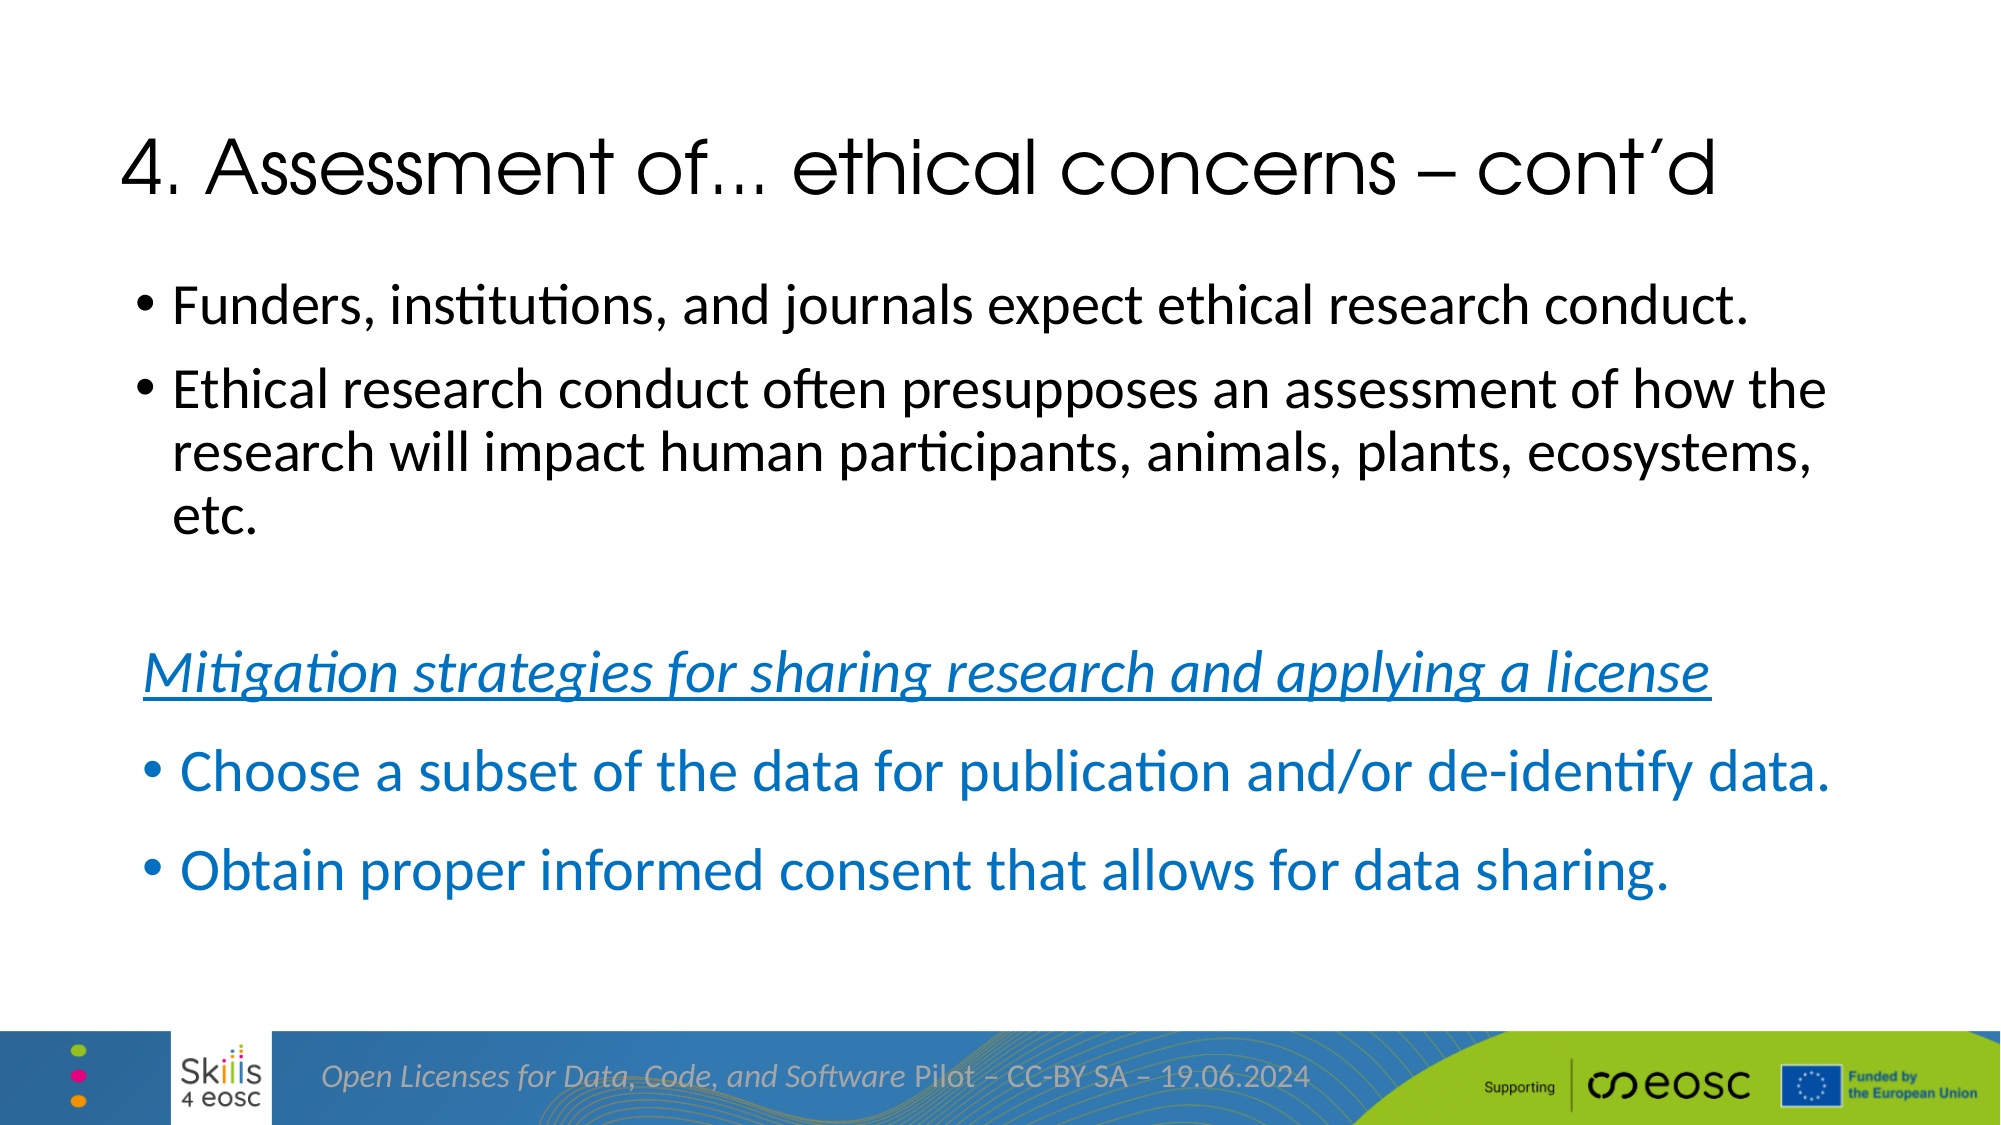

# 4. Assessment of... ethical concerns – cont’d
Funders, institutions, and journals expect ethical research conduct.
Ethical research conduct often presupposes an assessment of how the research will impact human participants, animals, plants, ecosystems, etc.
Mitigation strategies for sharing research and applying a license
Choose a subset of the data for publication and/or de-identify data.
Obtain proper informed consent that allows for data sharing.
Open Licenses for Data, Code, and Software Pilot – CC-BY SA – 19.06.2024